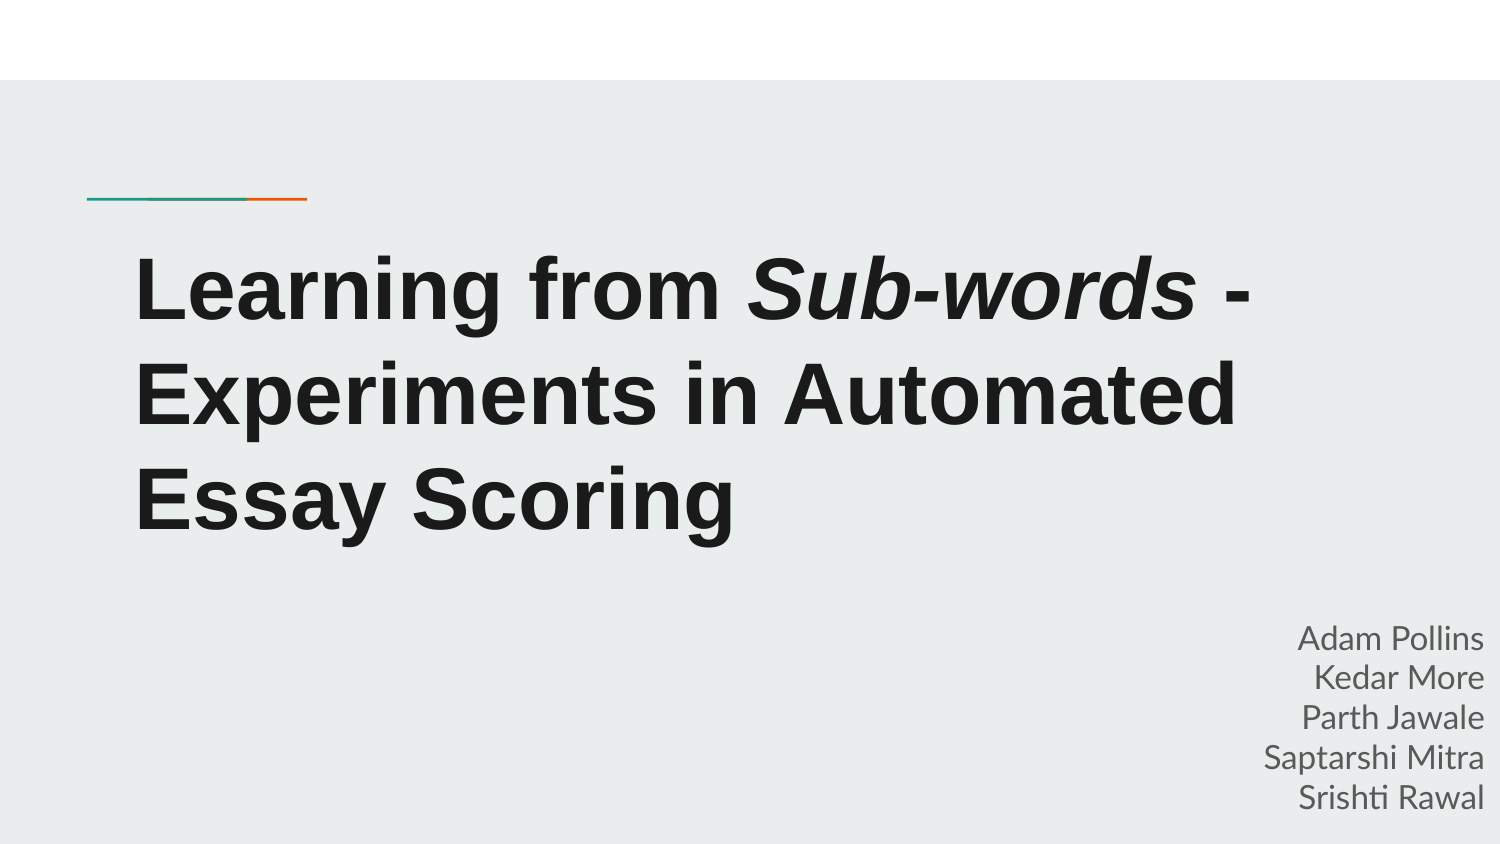

# Learning from Sub-words -  Experiments in Automated Essay Scoring
Adam Pollins
Kedar More
Parth Jawale
Saptarshi Mitra
Srishti Rawal